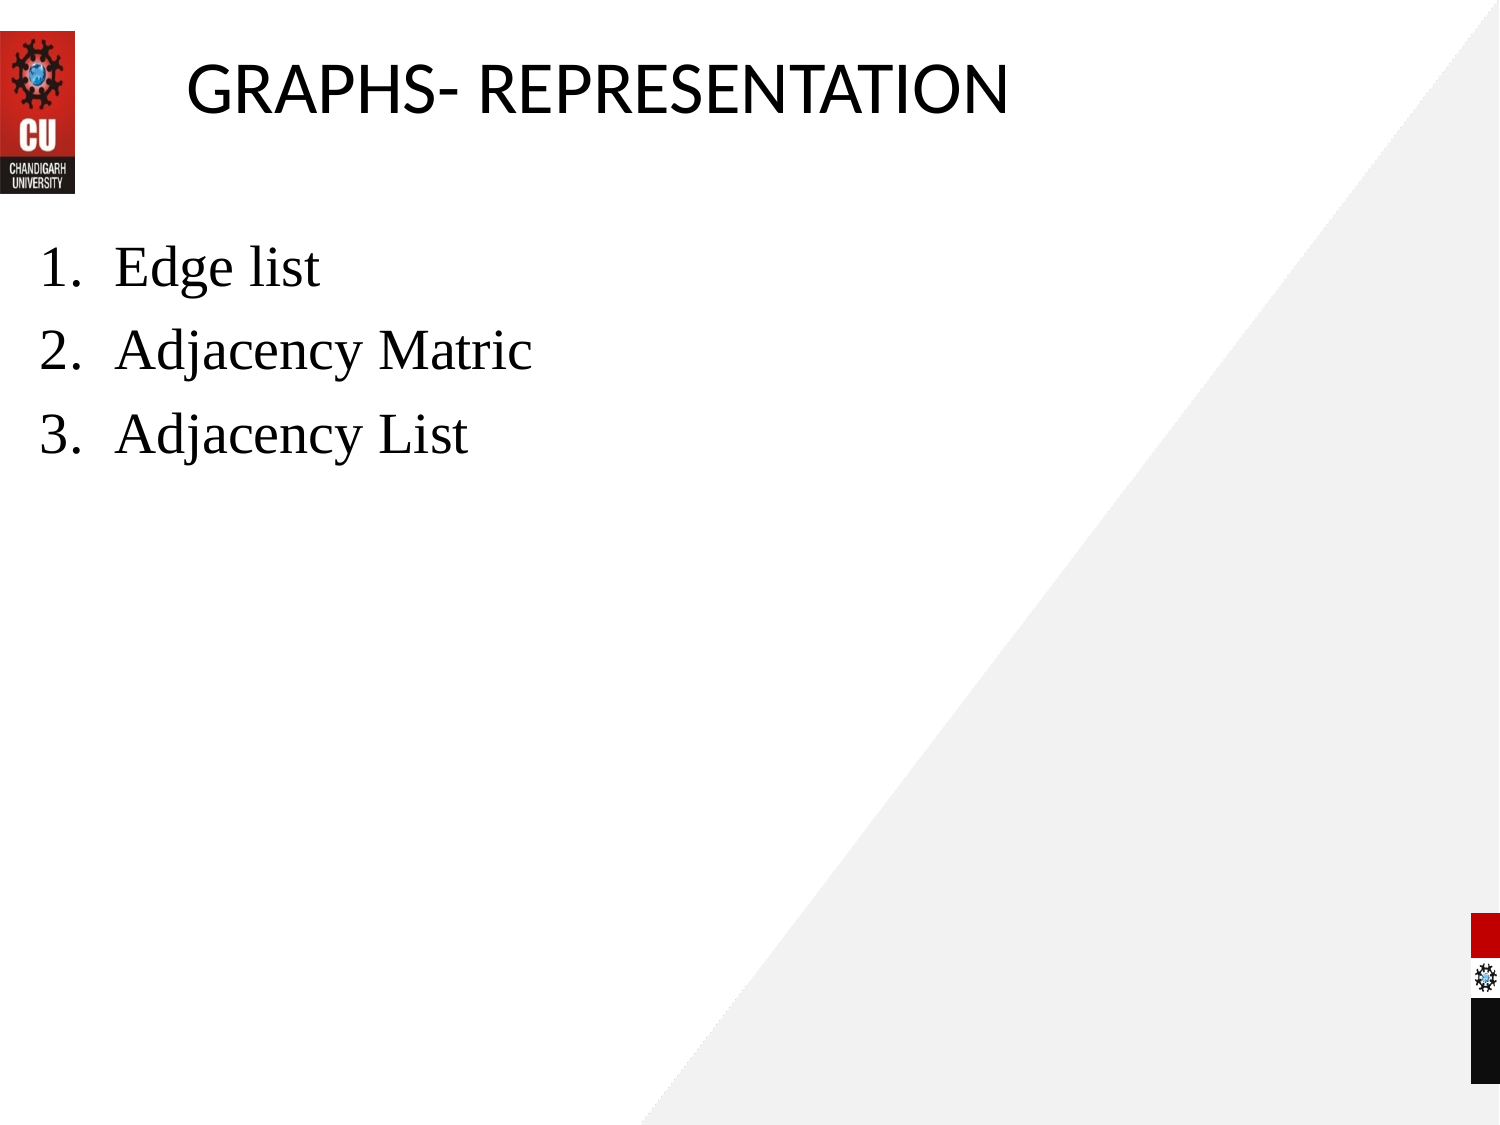

# GRAPHS- REPRESENTATION

Edge list
Adjacency Matric
Adjacency List